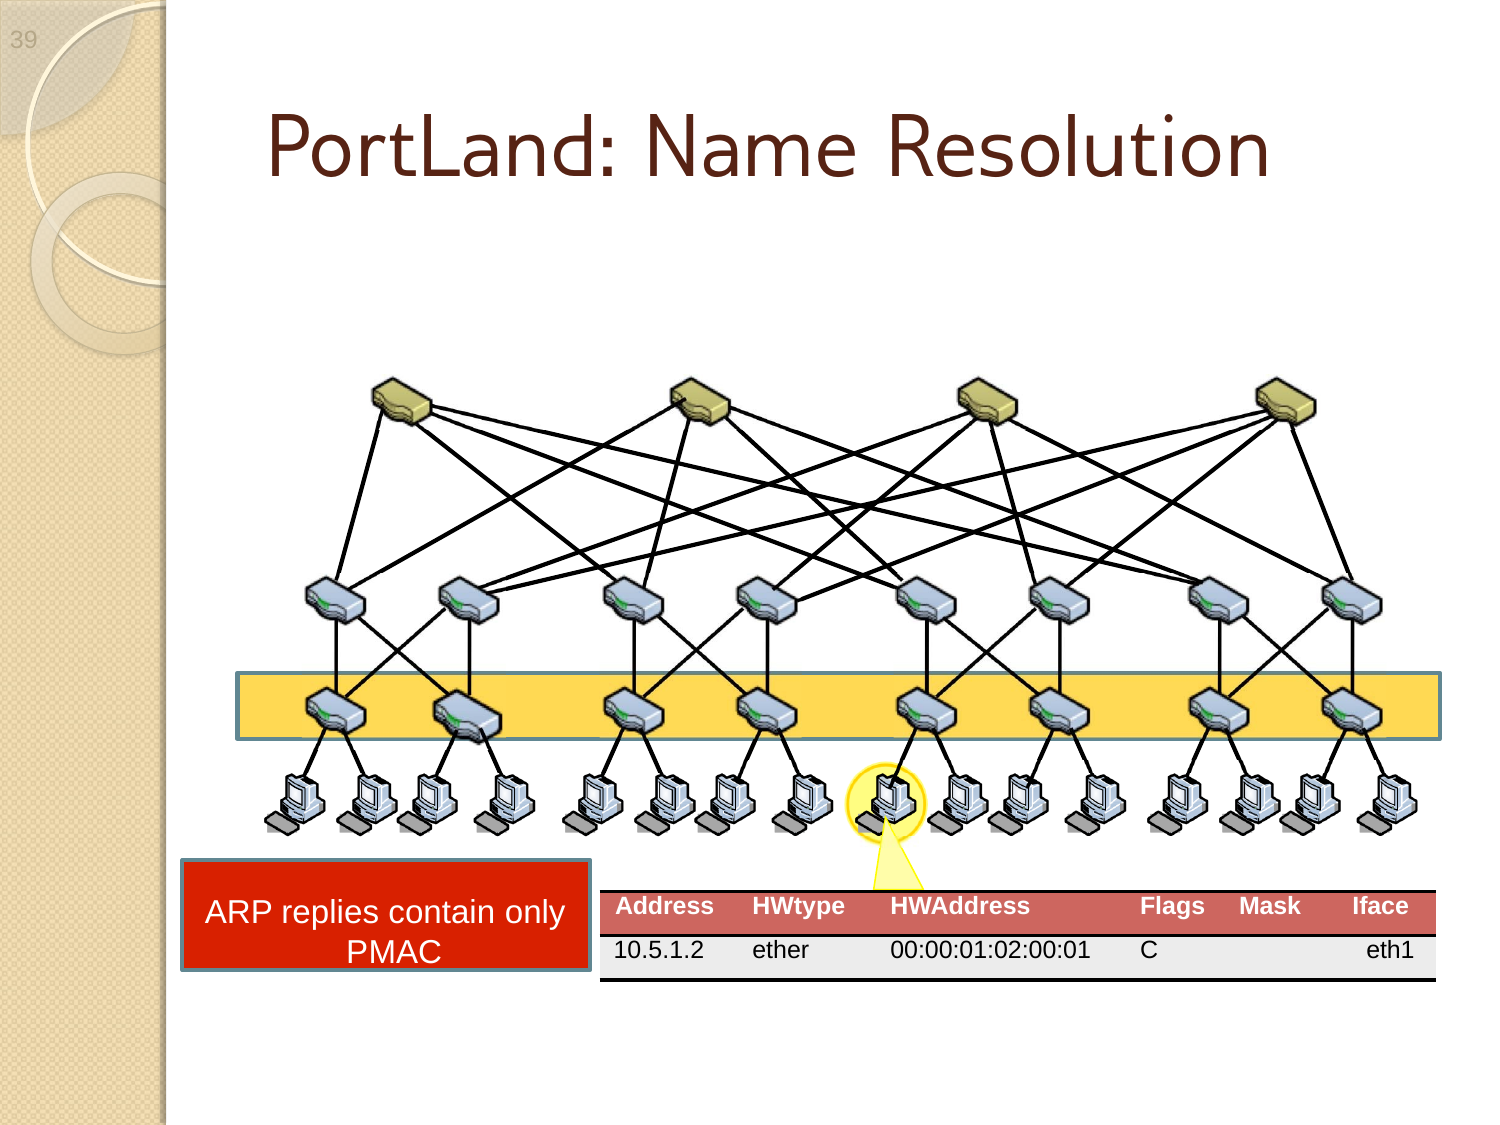

39
# PortLand: Name Resolution

ARP replies contain only  PMAC
| Address | HWtype | HWAddress | Flags | Mask | Iface |
| --- | --- | --- | --- | --- | --- |
| 10.5.1.2 | ether | 00:00:01:02:00:01 | C | eth1 |  |